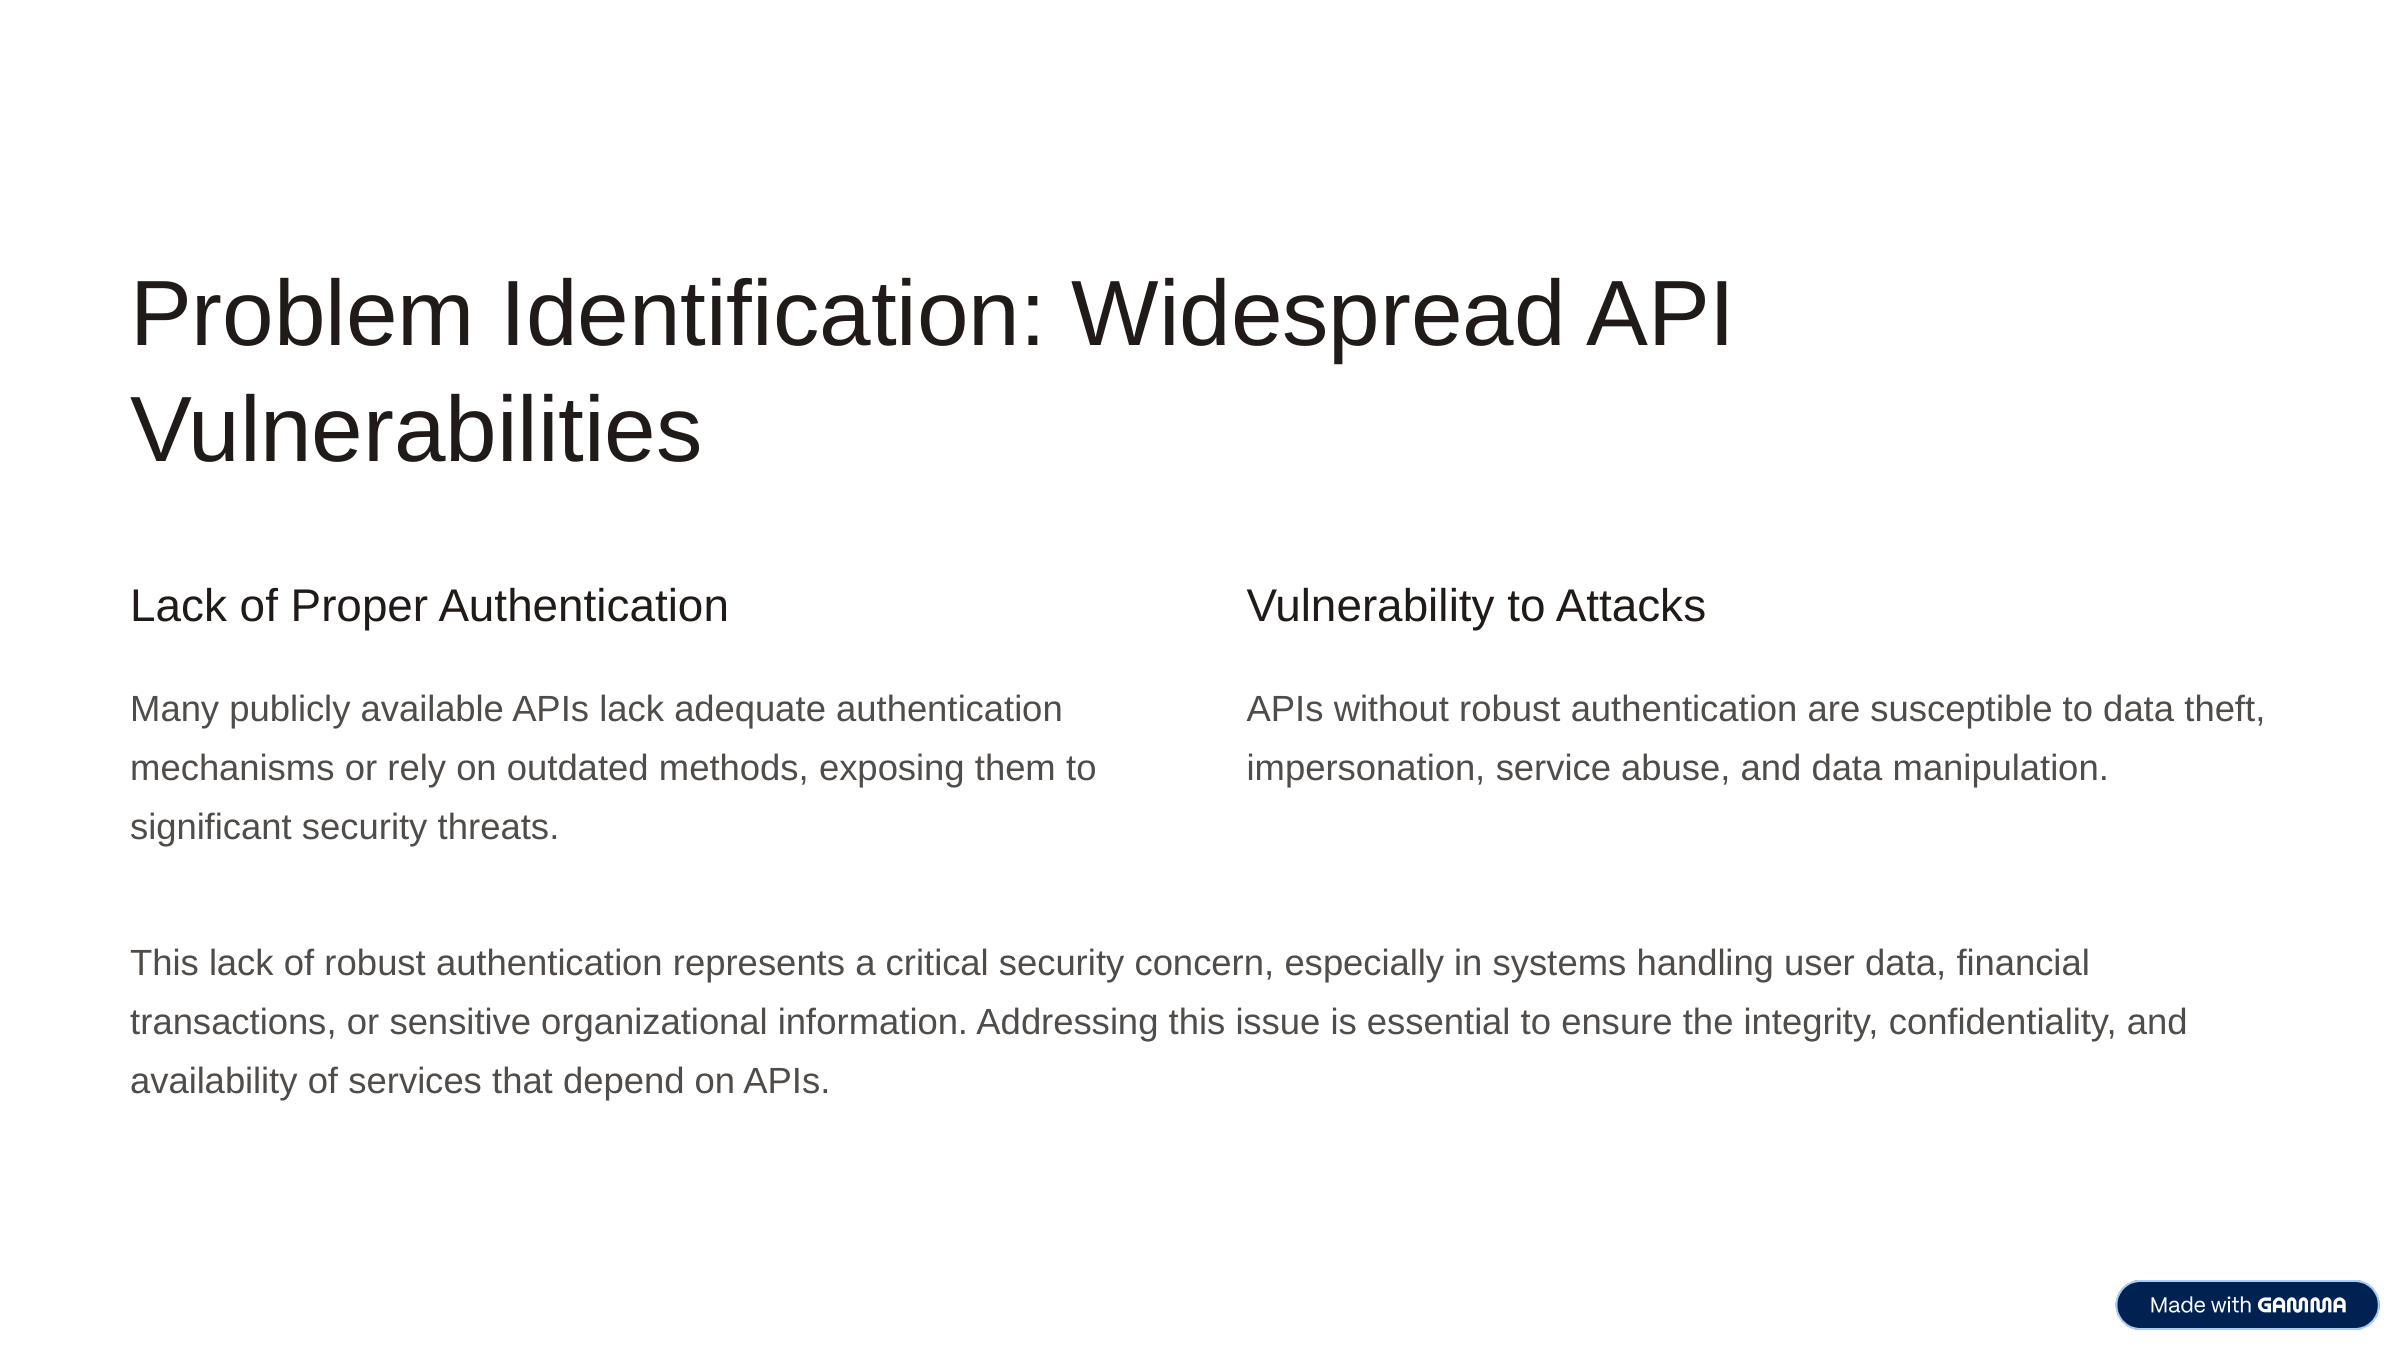

Problem Identification: Widespread API Vulnerabilities
Lack of Proper Authentication
Vulnerability to Attacks
Many publicly available APIs lack adequate authentication mechanisms or rely on outdated methods, exposing them to significant security threats.
APIs without robust authentication are susceptible to data theft, impersonation, service abuse, and data manipulation.
This lack of robust authentication represents a critical security concern, especially in systems handling user data, financial transactions, or sensitive organizational information. Addressing this issue is essential to ensure the integrity, confidentiality, and availability of services that depend on APIs.